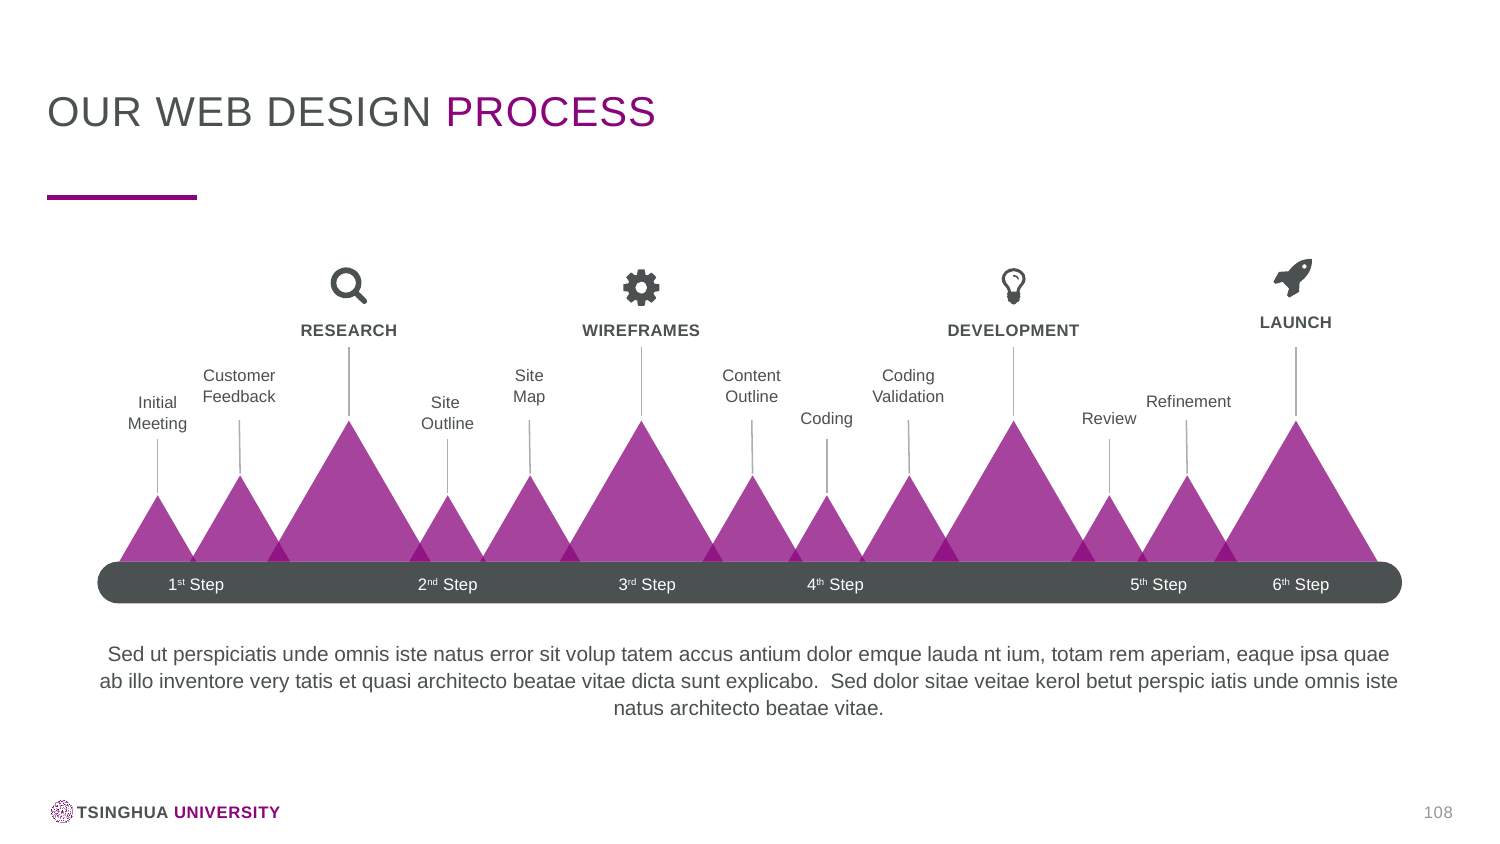

Our web design process

launch
research
wireframes
Development
Customer Feedback
Site
Map
Content Outline
Coding Validation
Refinement
Initial Meeting
Site
Outline
Coding
Review

1st Step
2nd Step
3rd Step
4th Step
5th Step
6th Step
Sed ut perspiciatis unde omnis iste natus error sit volup tatem accus antium dolor emque lauda nt ium, totam rem aperiam, eaque ipsa quae ab illo inventore very tatis et quasi architecto beatae vitae dicta sunt explicabo.  Sed dolor sitae veitae kerol betut perspic iatis unde omnis iste natus architecto beatae vitae.